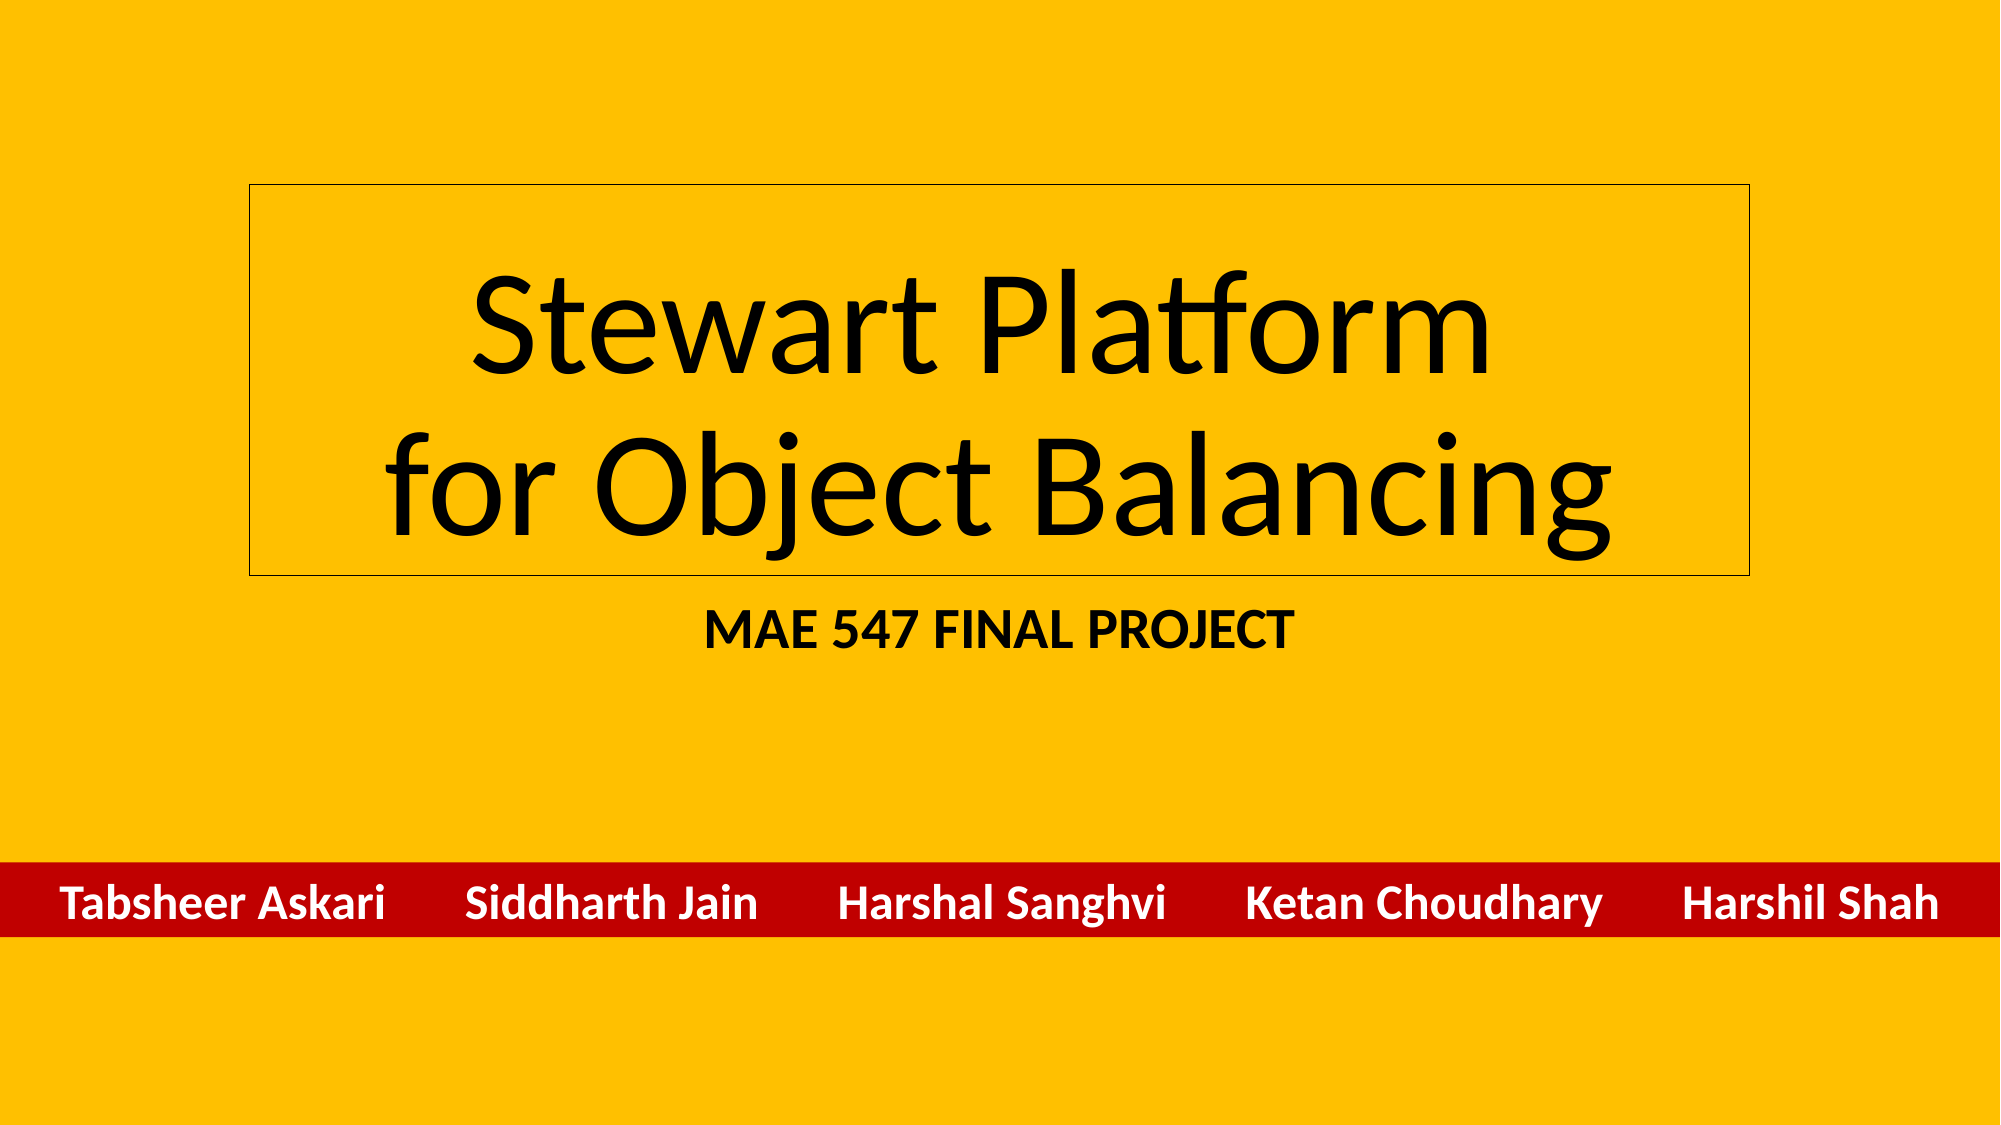

# Stewart Platform for Object Balancing
MAE 547 FINAL PROJECT
Tabsheer Askari       Siddharth Jain       Harshal Sanghvi       Ketan Choudhary       Harshil Shah